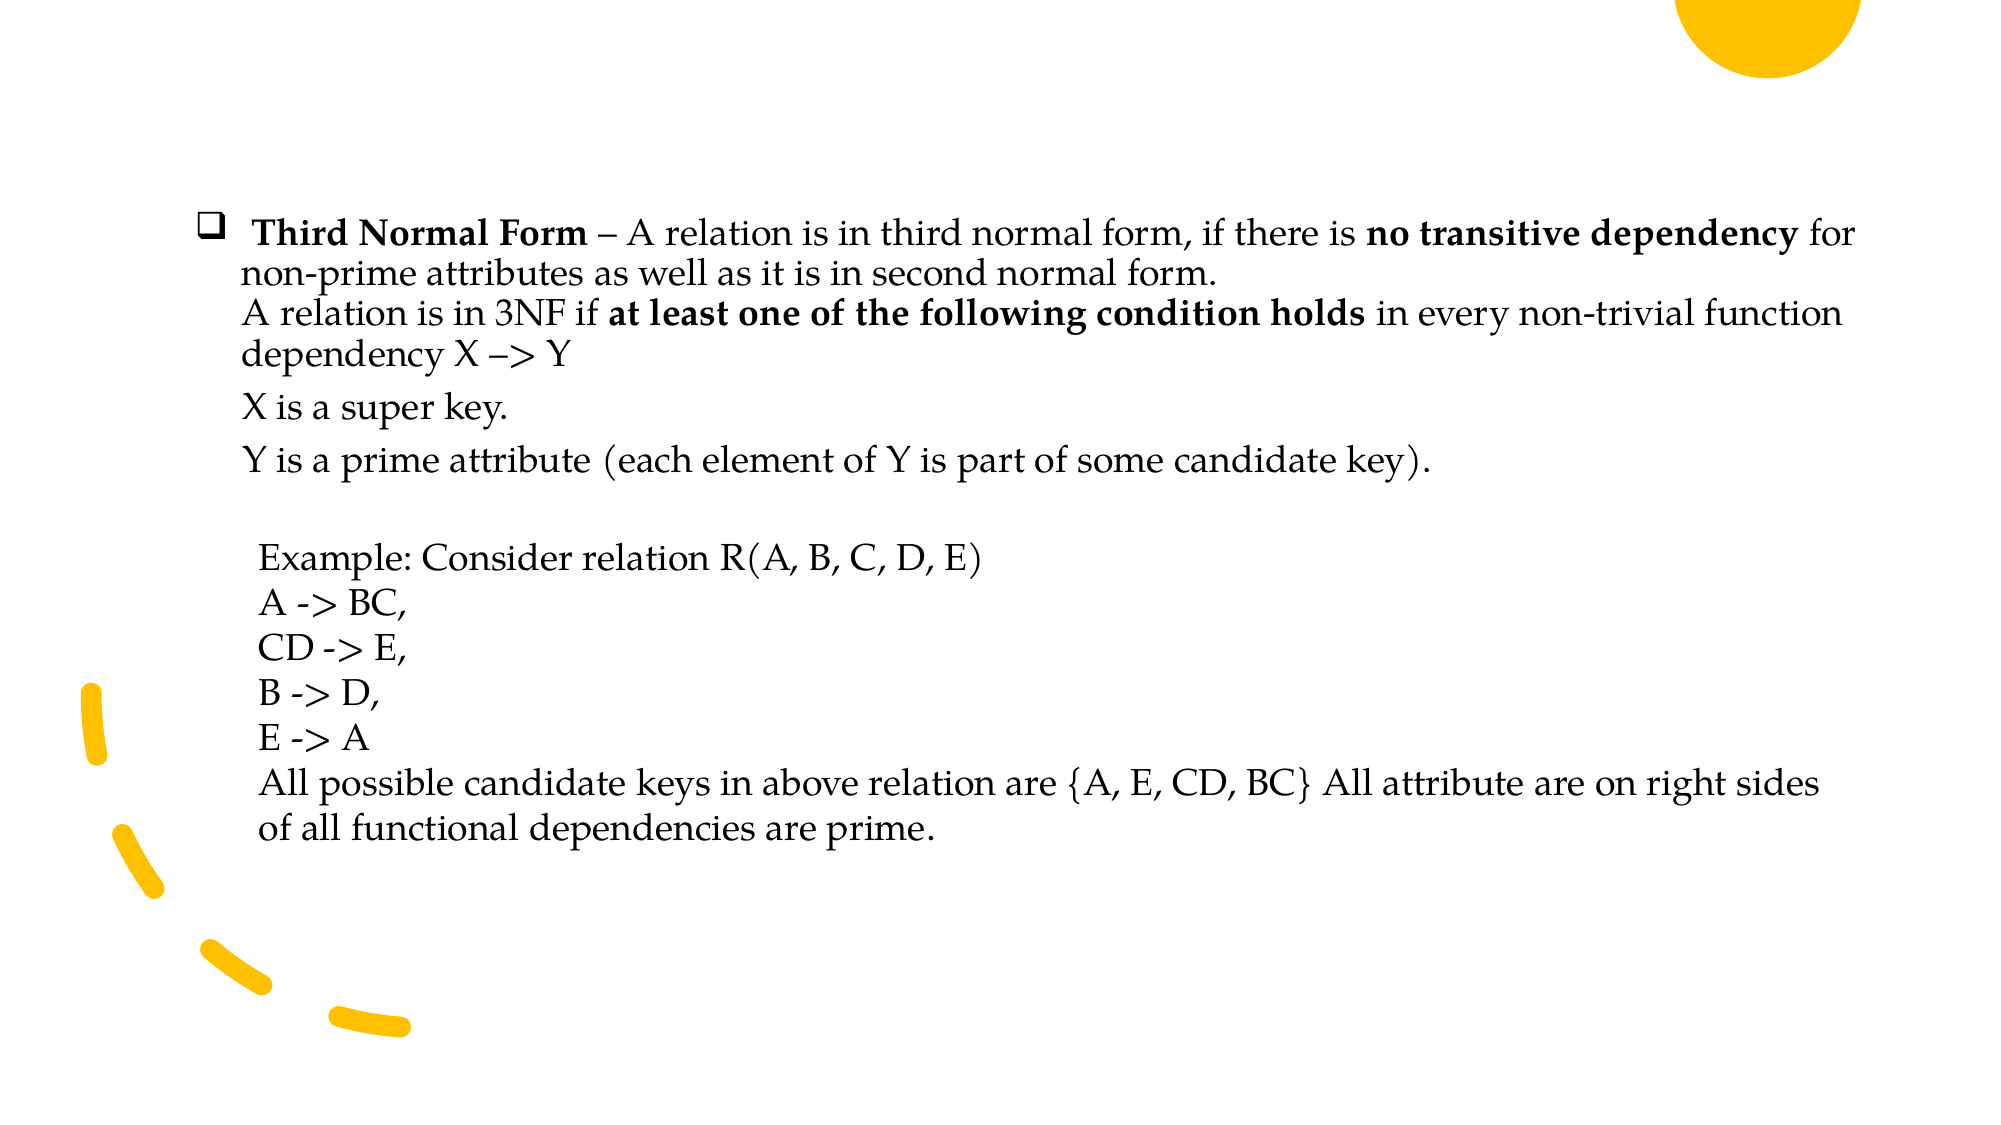

Third Normal Form – A relation is in third normal form, if there is no transitive dependency for non-prime attributes as well as it is in second normal form.
A relation is in 3NF if at least one of the following condition holds in every non-trivial function dependency X –> Y
    X is a super key.
    Y is a prime attribute (each element of Y is part of some candidate key).

Example: Consider relation R(A, B, C, D, E)
A -> BC,
CD -> E,
B -> D,
E -> A
All possible candidate keys in above relation are {A, E, CD, BC} All attribute are on right sides of all functional dependencies are prime.